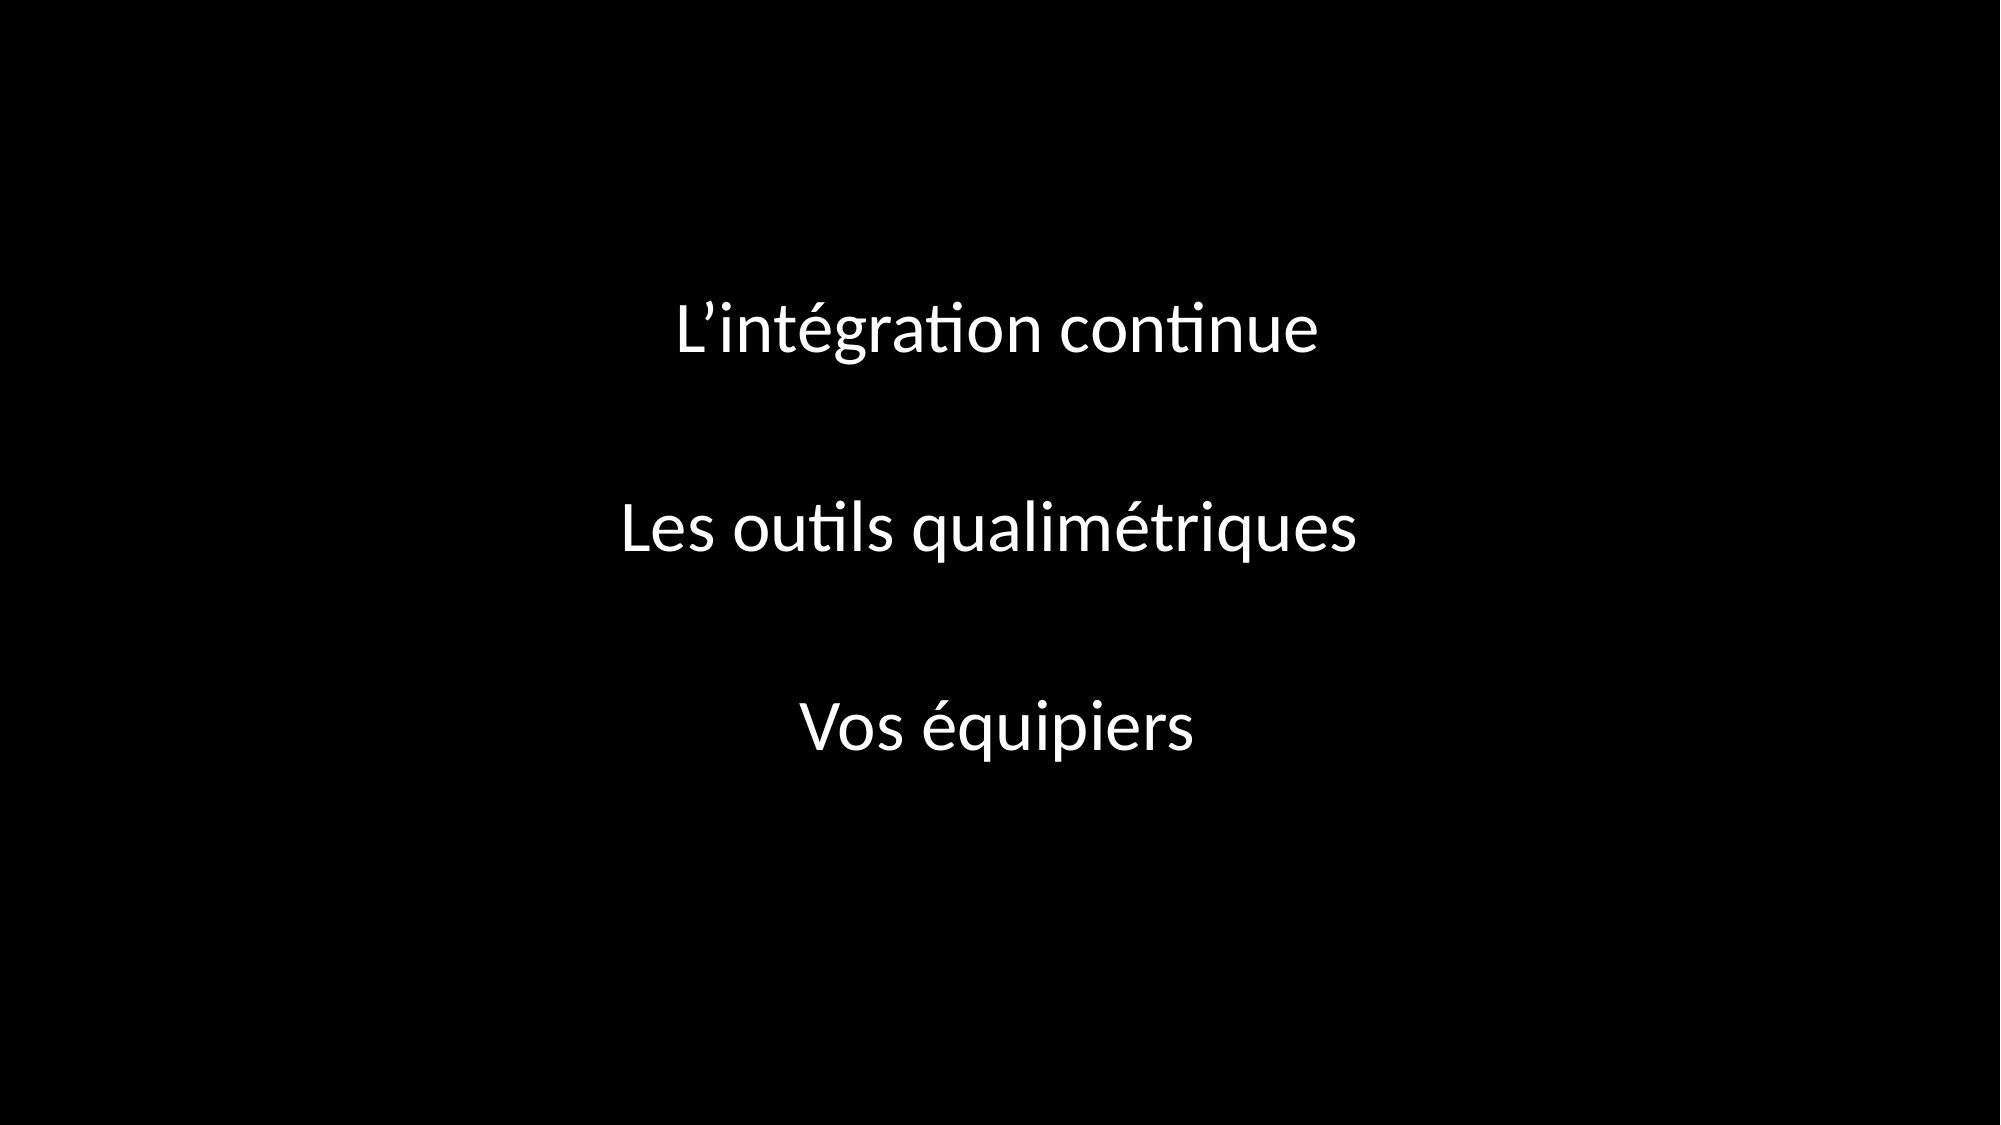

L’intégration continue

Les outils qualimétriques

Vos équipiers